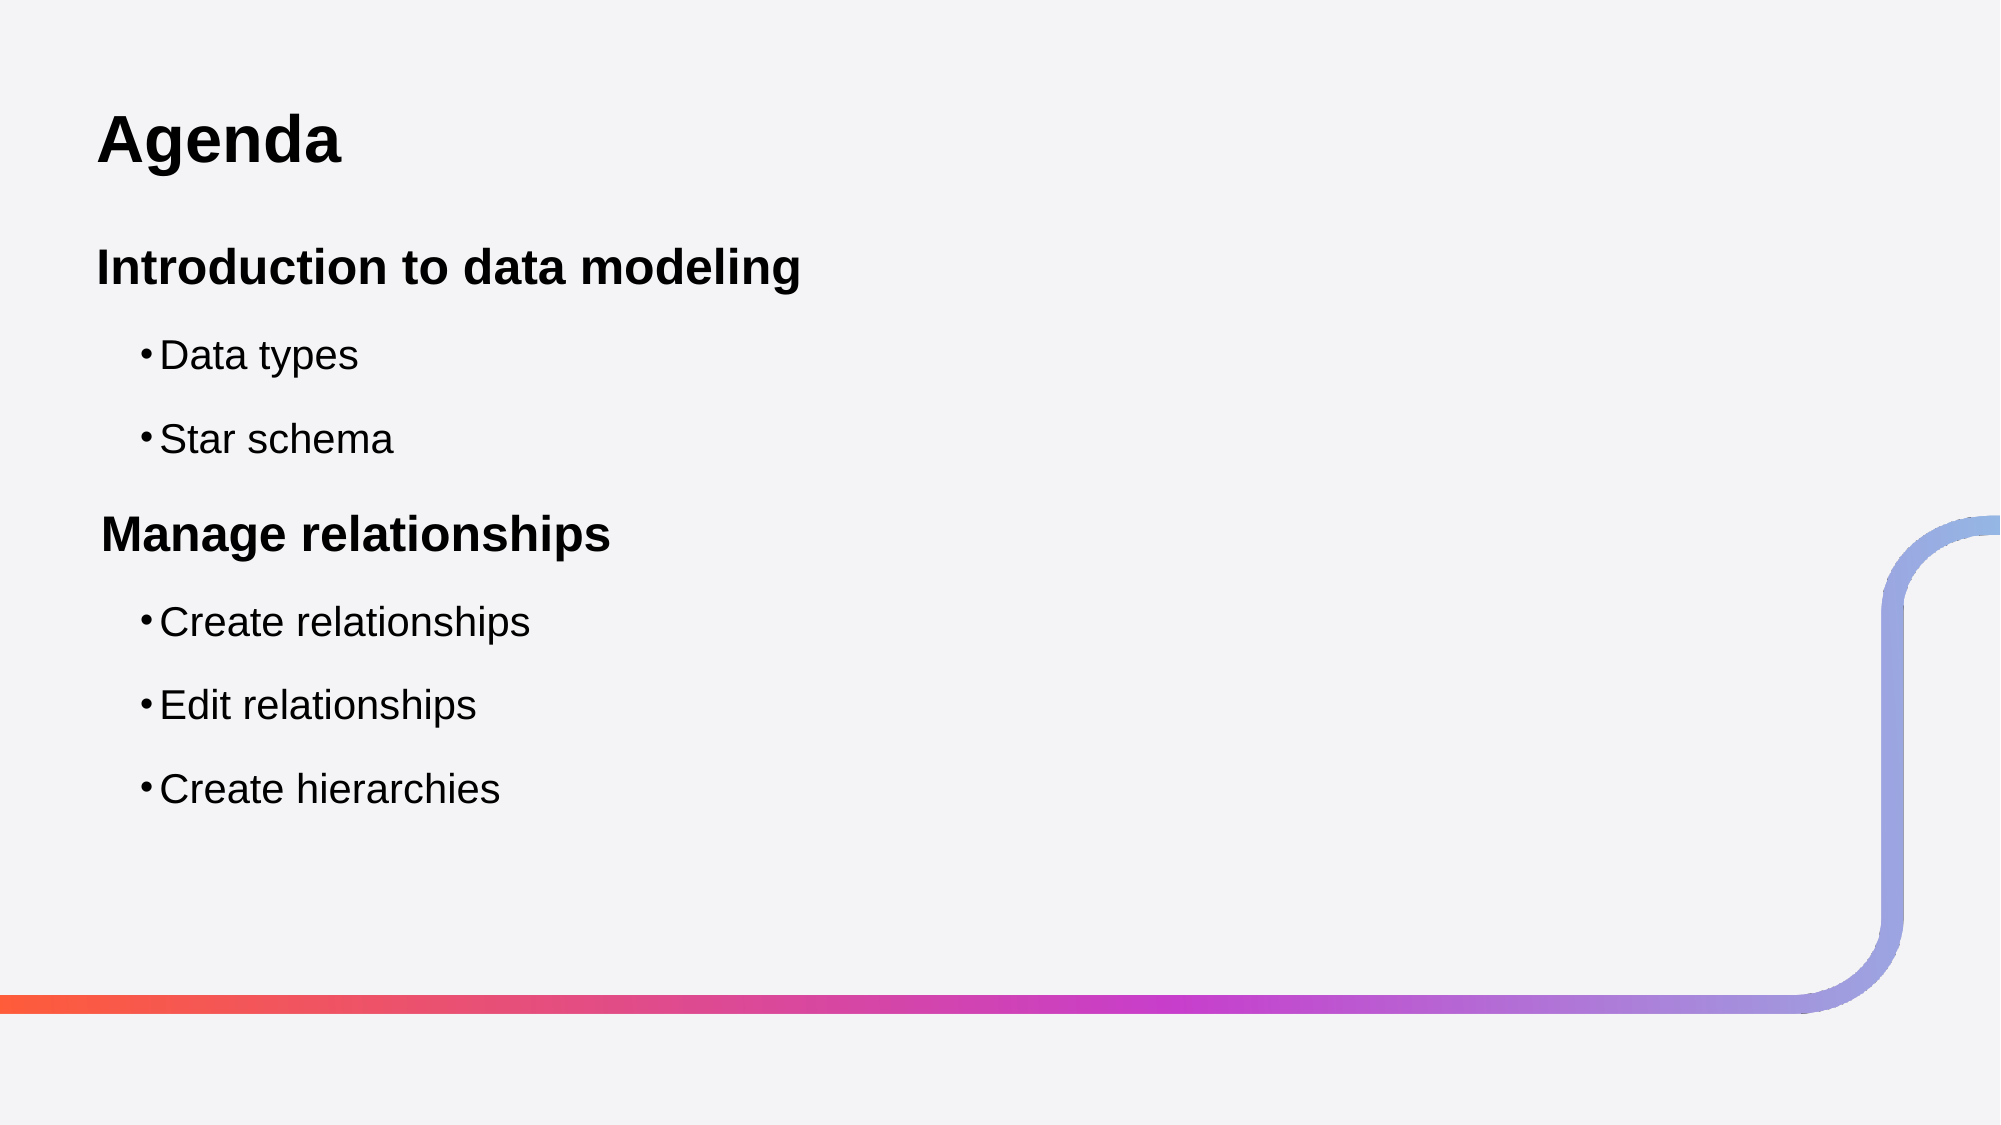

# Agenda
Introduction to data modeling
Data types
Star schema
Manage relationships
Create relationships
Edit relationships
Create hierarchies